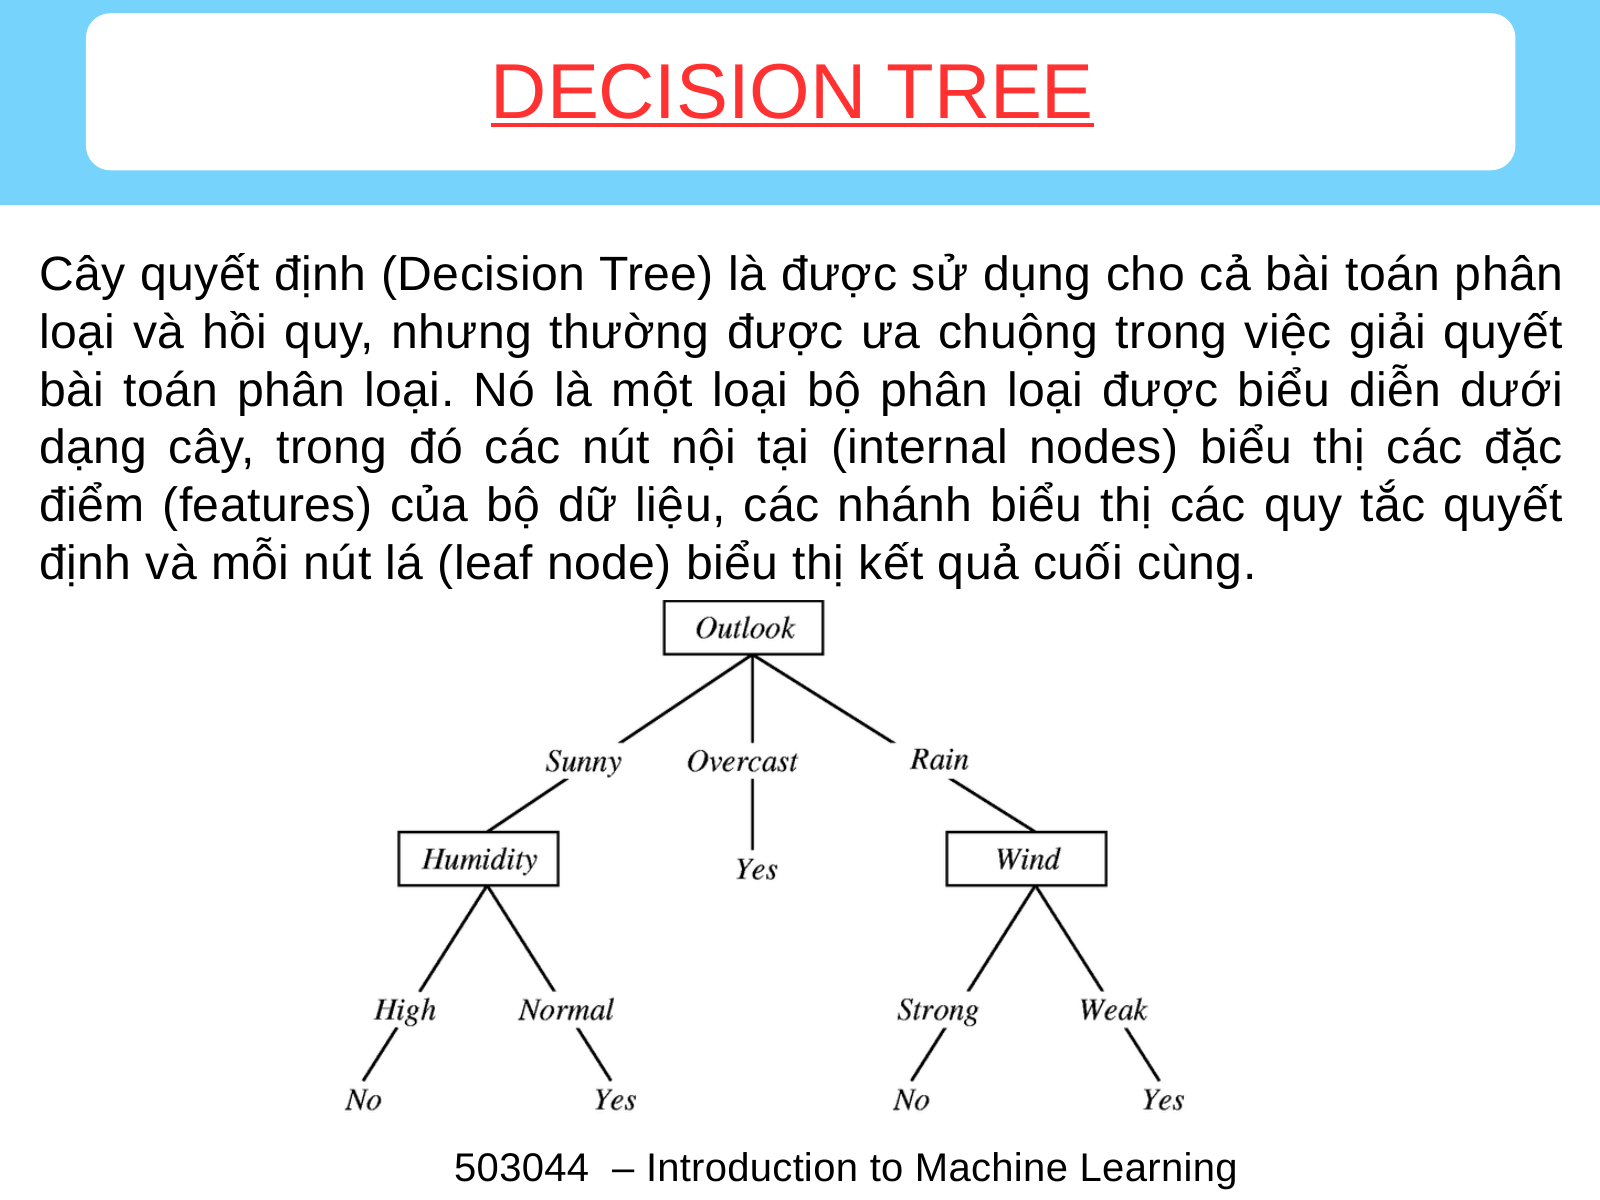

DECISION TREE

Cây quyết định (Decision Tree) là được sử dụng cho cả bài toán phân loại và hồi quy, nhưng thường được ưa chuộng trong việc giải quyết bài toán phân loại. Nó là một loại bộ phân loại được biểu diễn dưới dạng cây, trong đó các nút nội tại (internal nodes) biểu thị các đặc điểm (features) của bộ dữ liệu, các nhánh biểu thị các quy tắc quyết định và mỗi nút lá (leaf node) biểu thị kết quả cuối cùng.

503044  – Introduction to Machine Learning